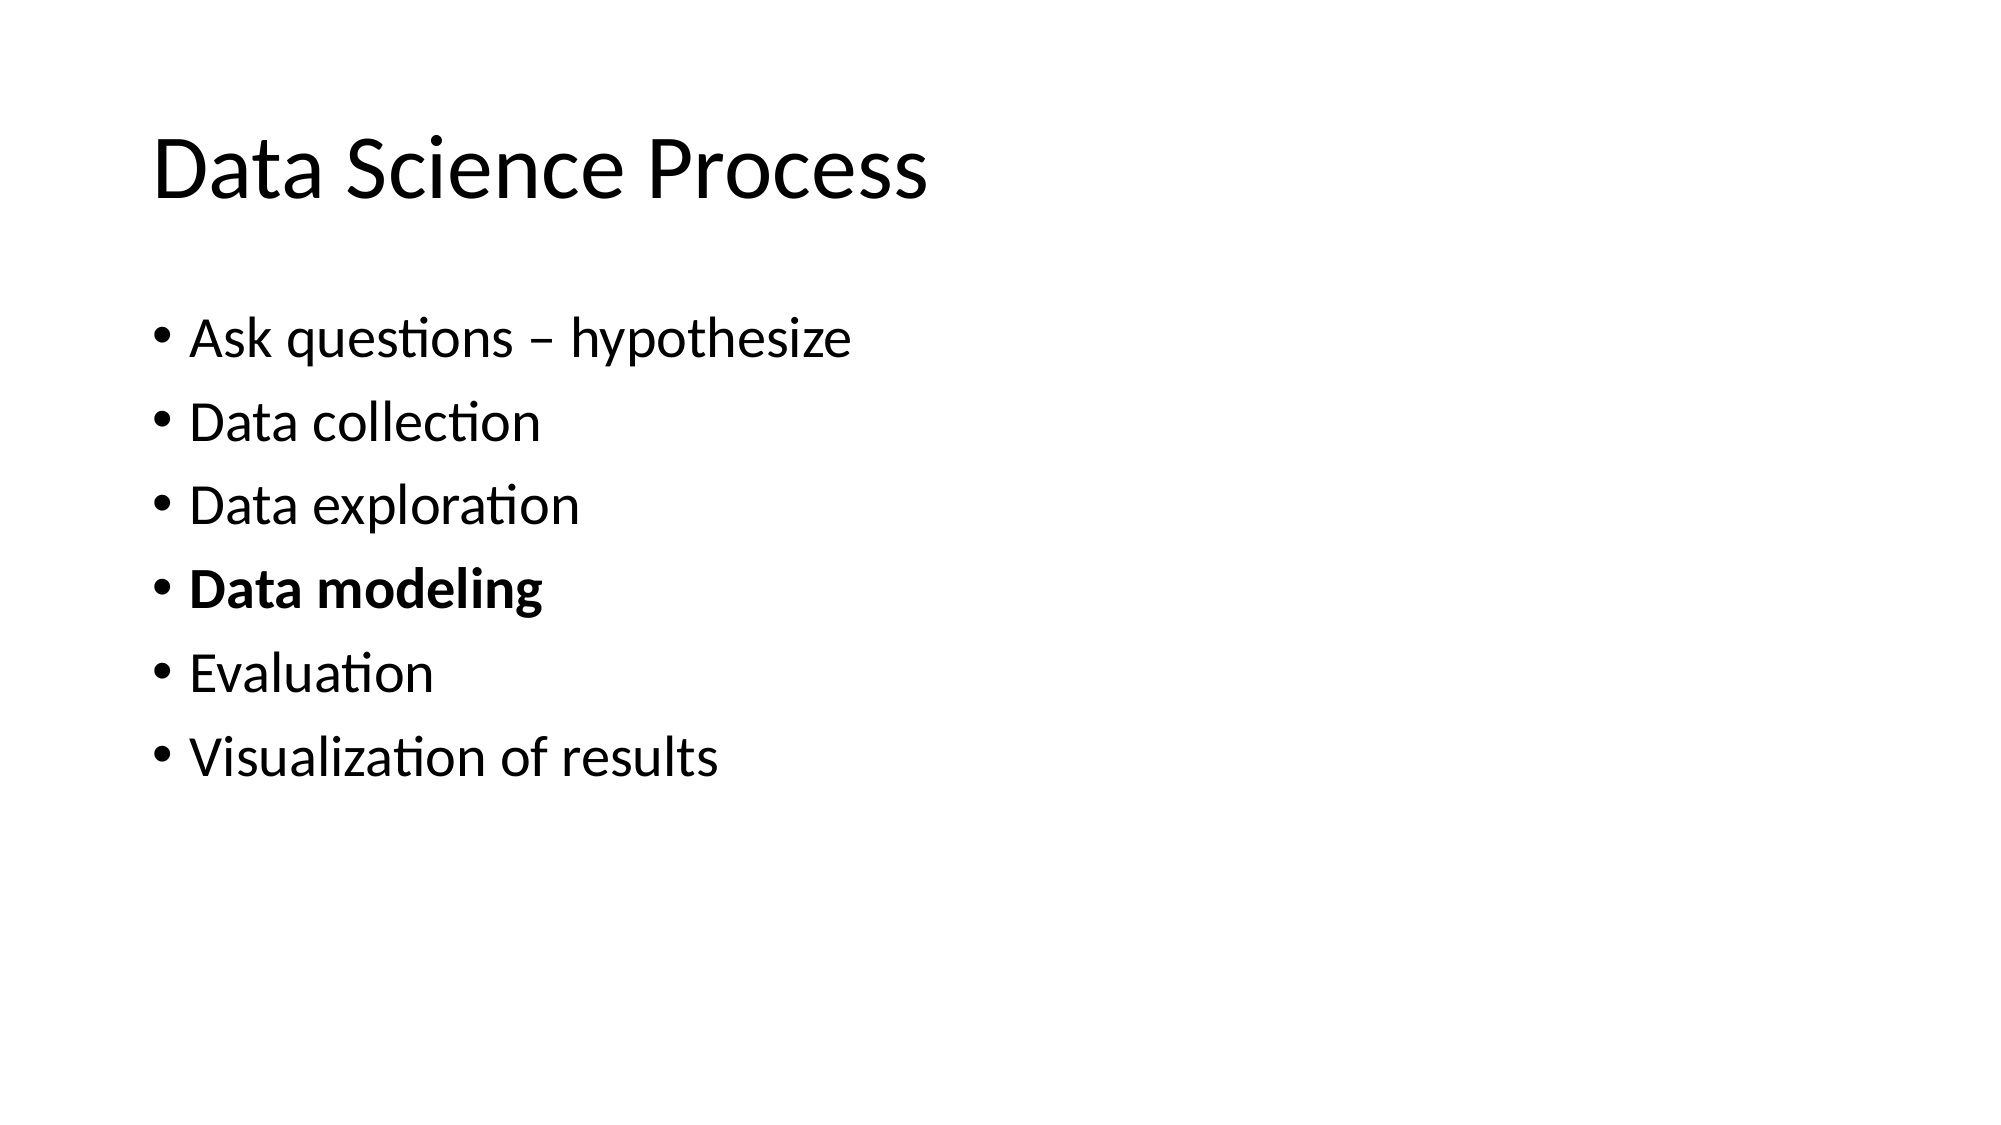

# Data Science Process
Ask questions – hypothesize
Data collection
Data exploration
Data modeling
Evaluation
Visualization of results